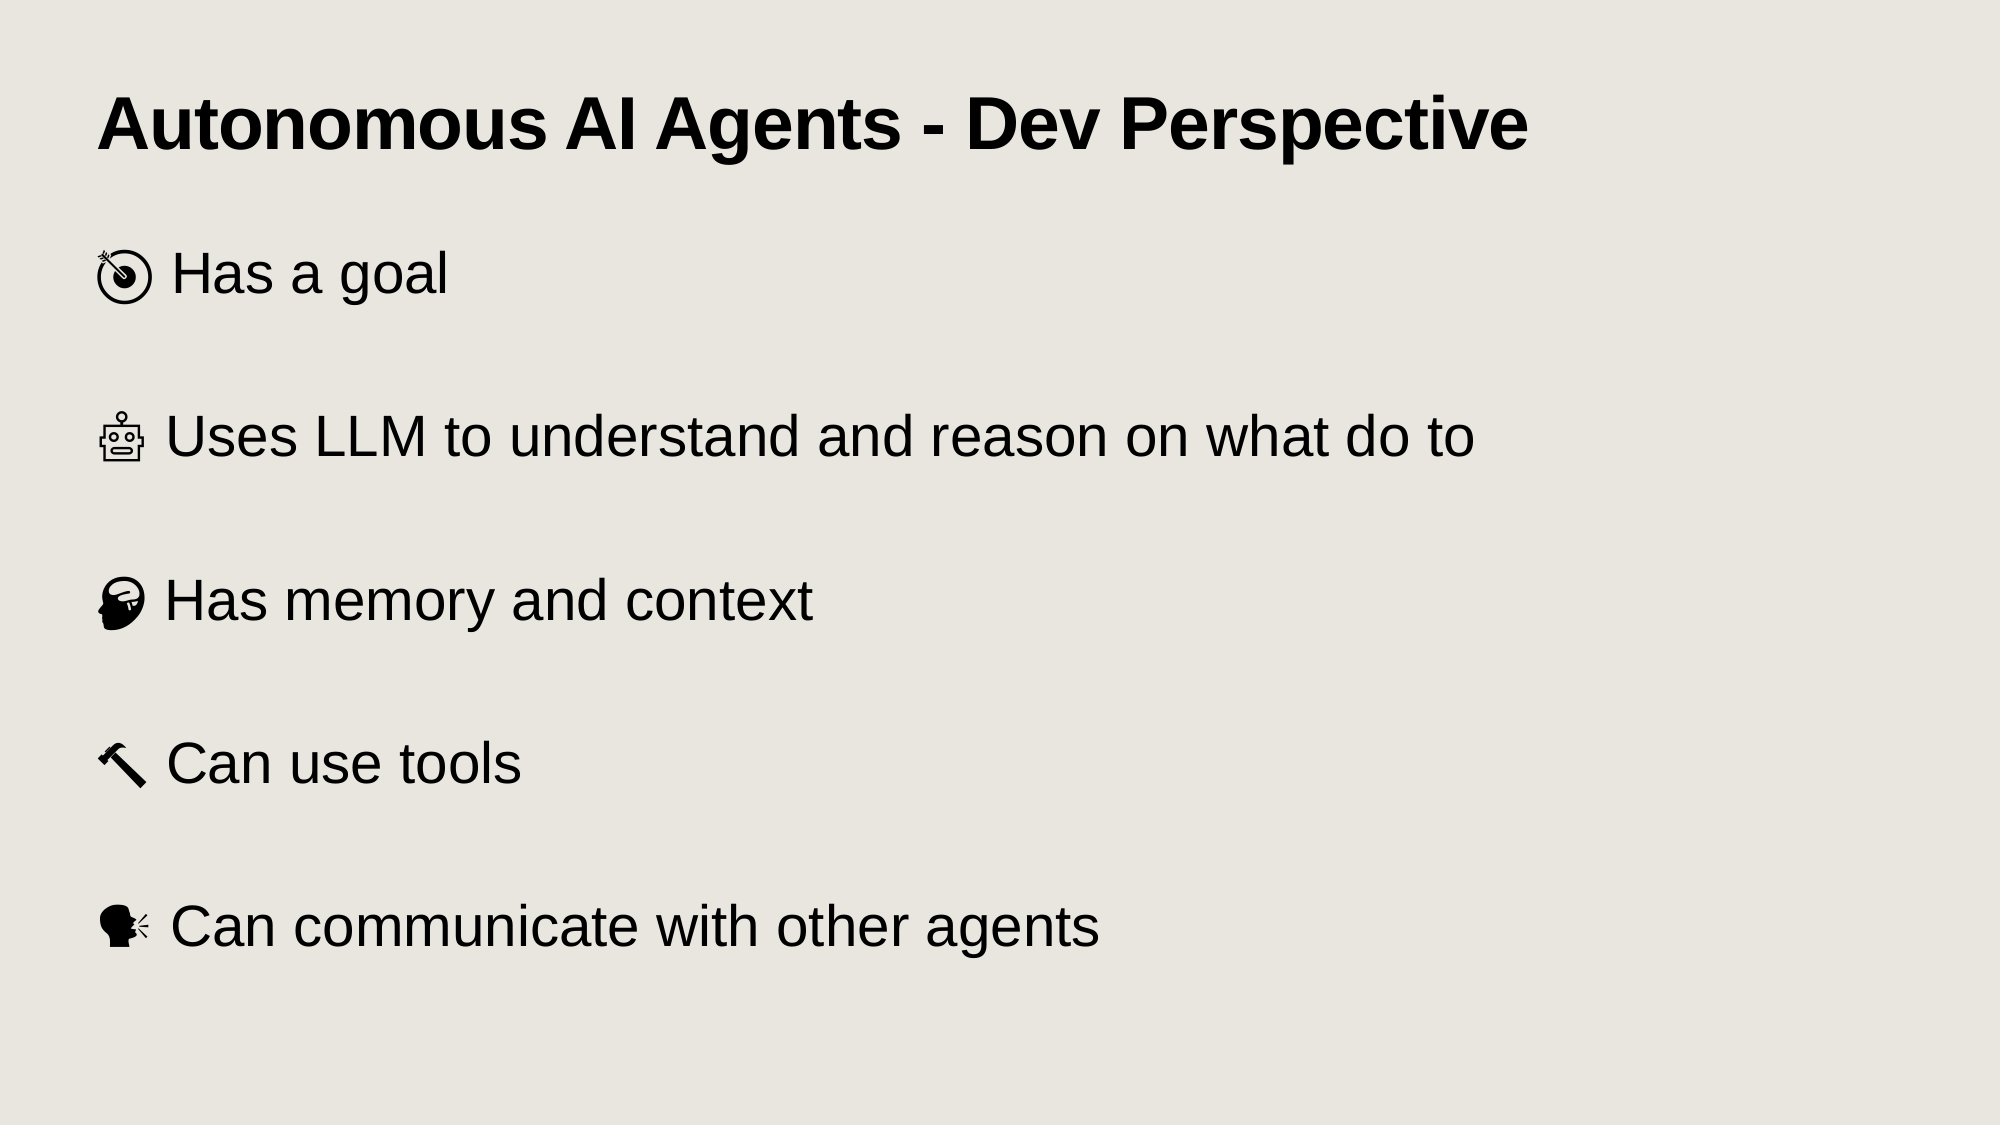

# Autonomous AI Agents - Dev Perspective
🎯 Has a goal

🤖 Uses LLM to understand and reason on what do to

🧠 Has memory and context

🔨 Can use tools

🗣️ Can communicate with other agents